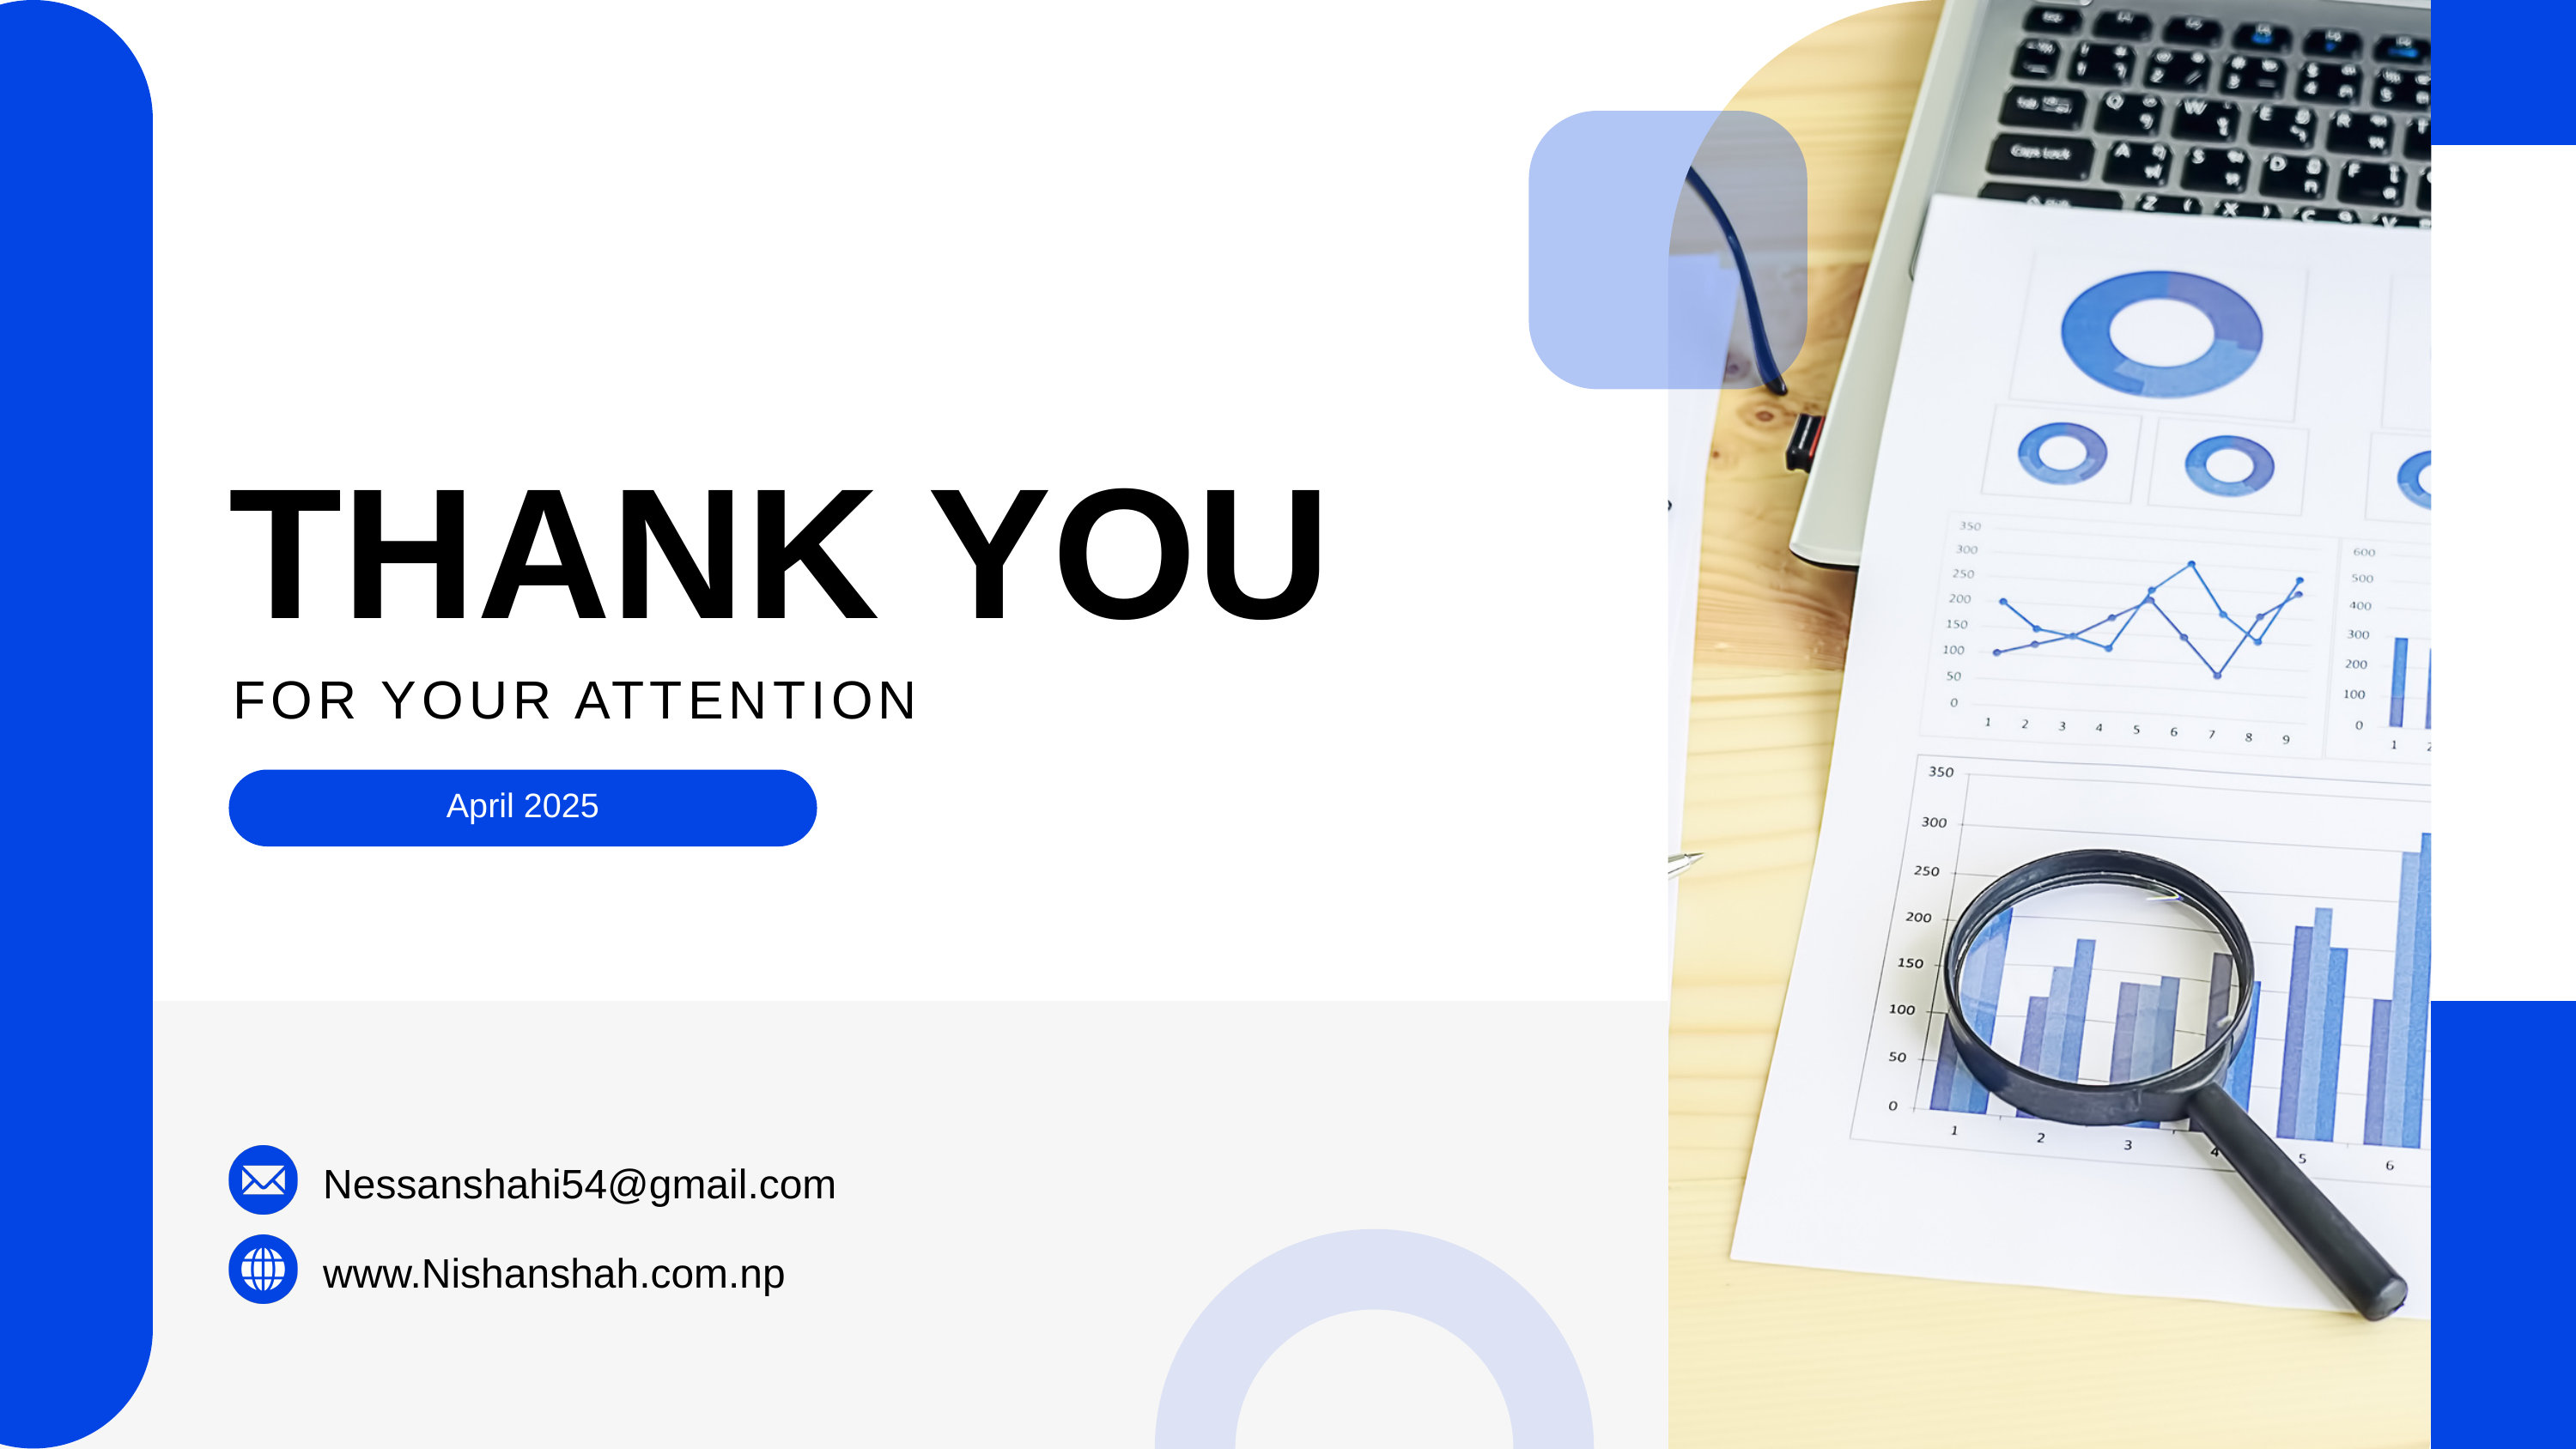

THANK YOU
FOR YOUR ATTENTION

April 2025

Nessanshahi54@gmail.com

www.Nishanshah.com.np